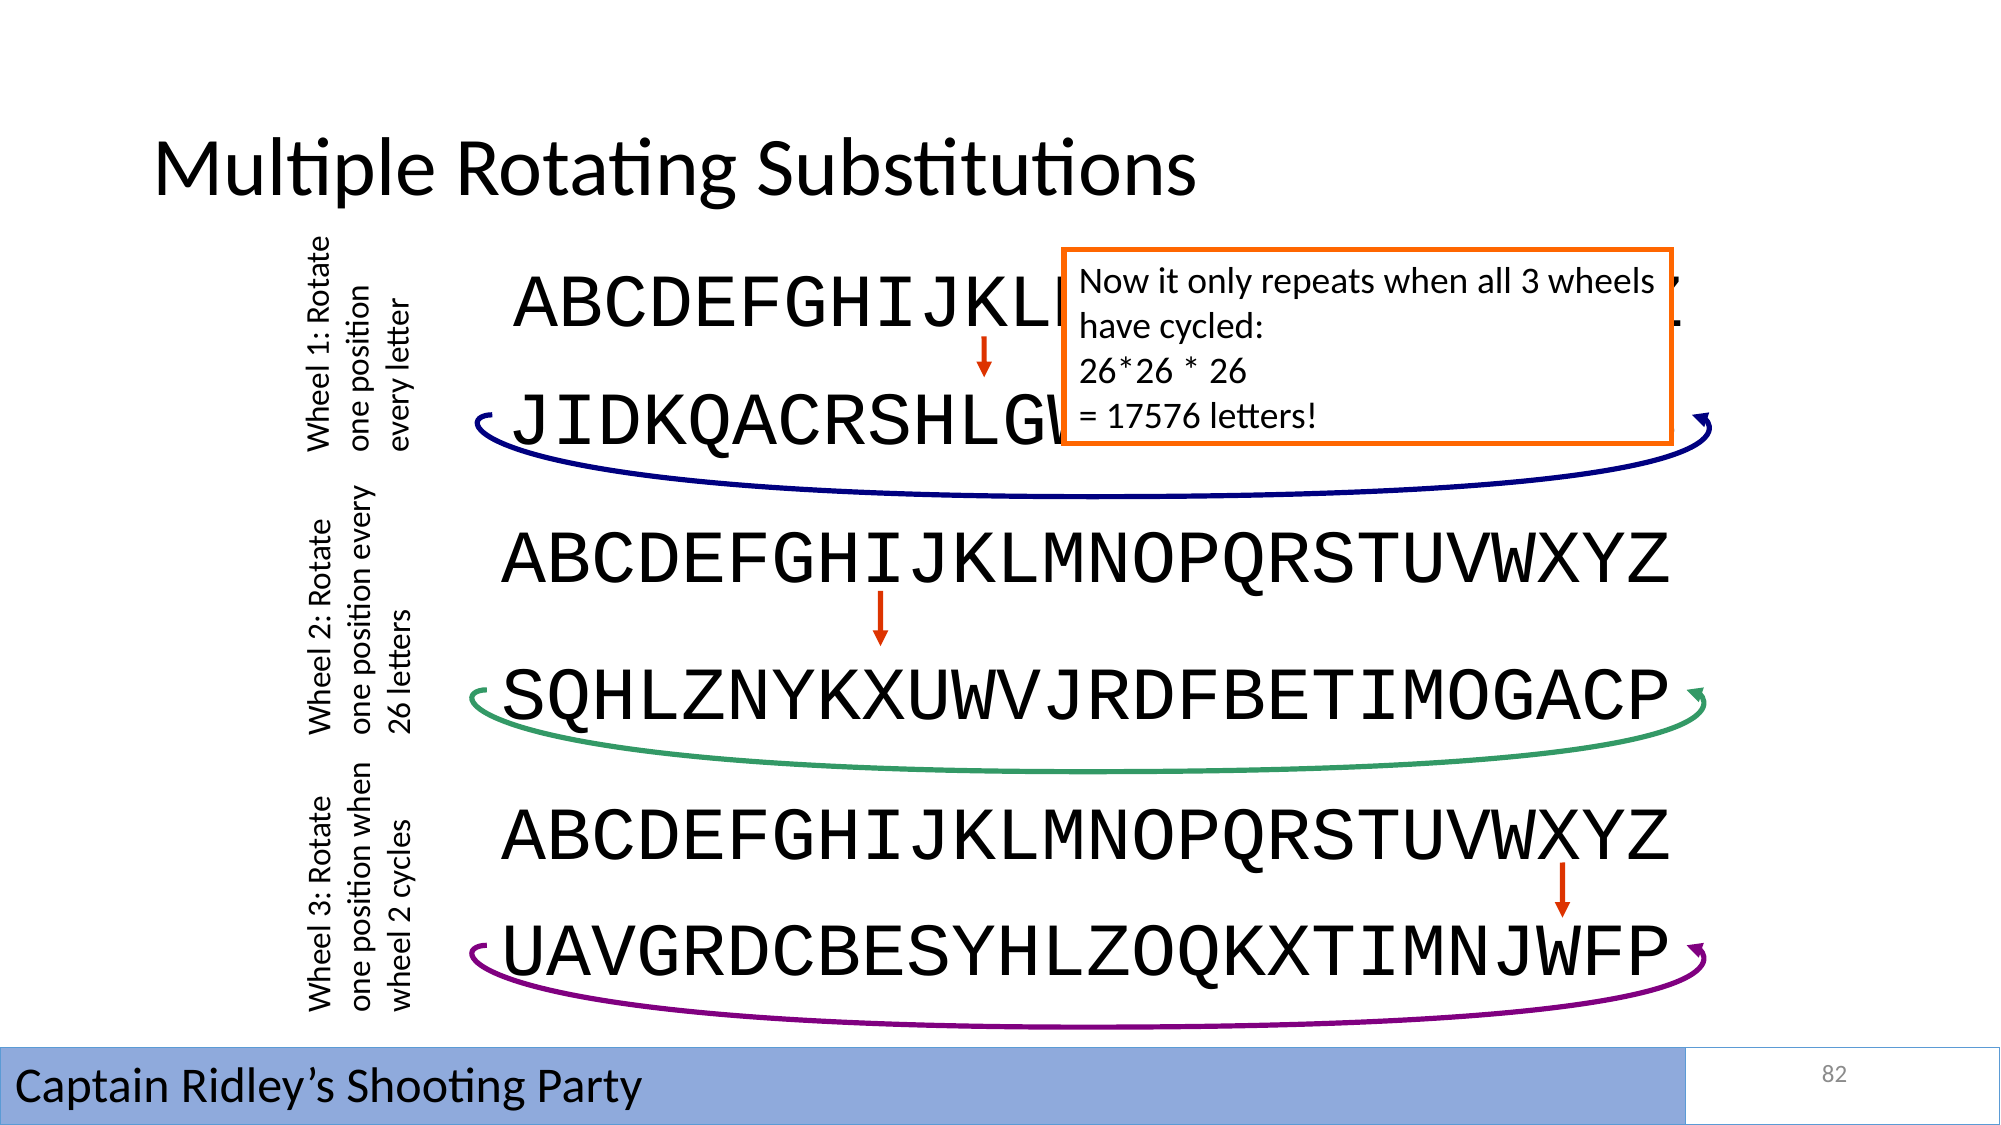

# Multiple Rotating Substitutions
ABCDEFGHIJKLMNOPQRSTUVWXYZ
Now it only repeats when all 3 wheels have cycled:
26*26 * 26
= 17576 letters!
Wheel 1: Rotate one position every letter

JIDKQACRSHLGWNFEXUZVTPMYOB
ABCDEFGHIJKLMNOPQRSTUVWXYZ
Wheel 2: Rotate one position every 26 letters

SQHLZNYKXUWVJRDFBETIMOGACP
ABCDEFGHIJKLMNOPQRSTUVWXYZ
Wheel 3: Rotate one position when wheel 2 cycles

UAVGRDCBESYHLZOQKXTIMNJWFP
82
Captain Ridley’s Shooting Party